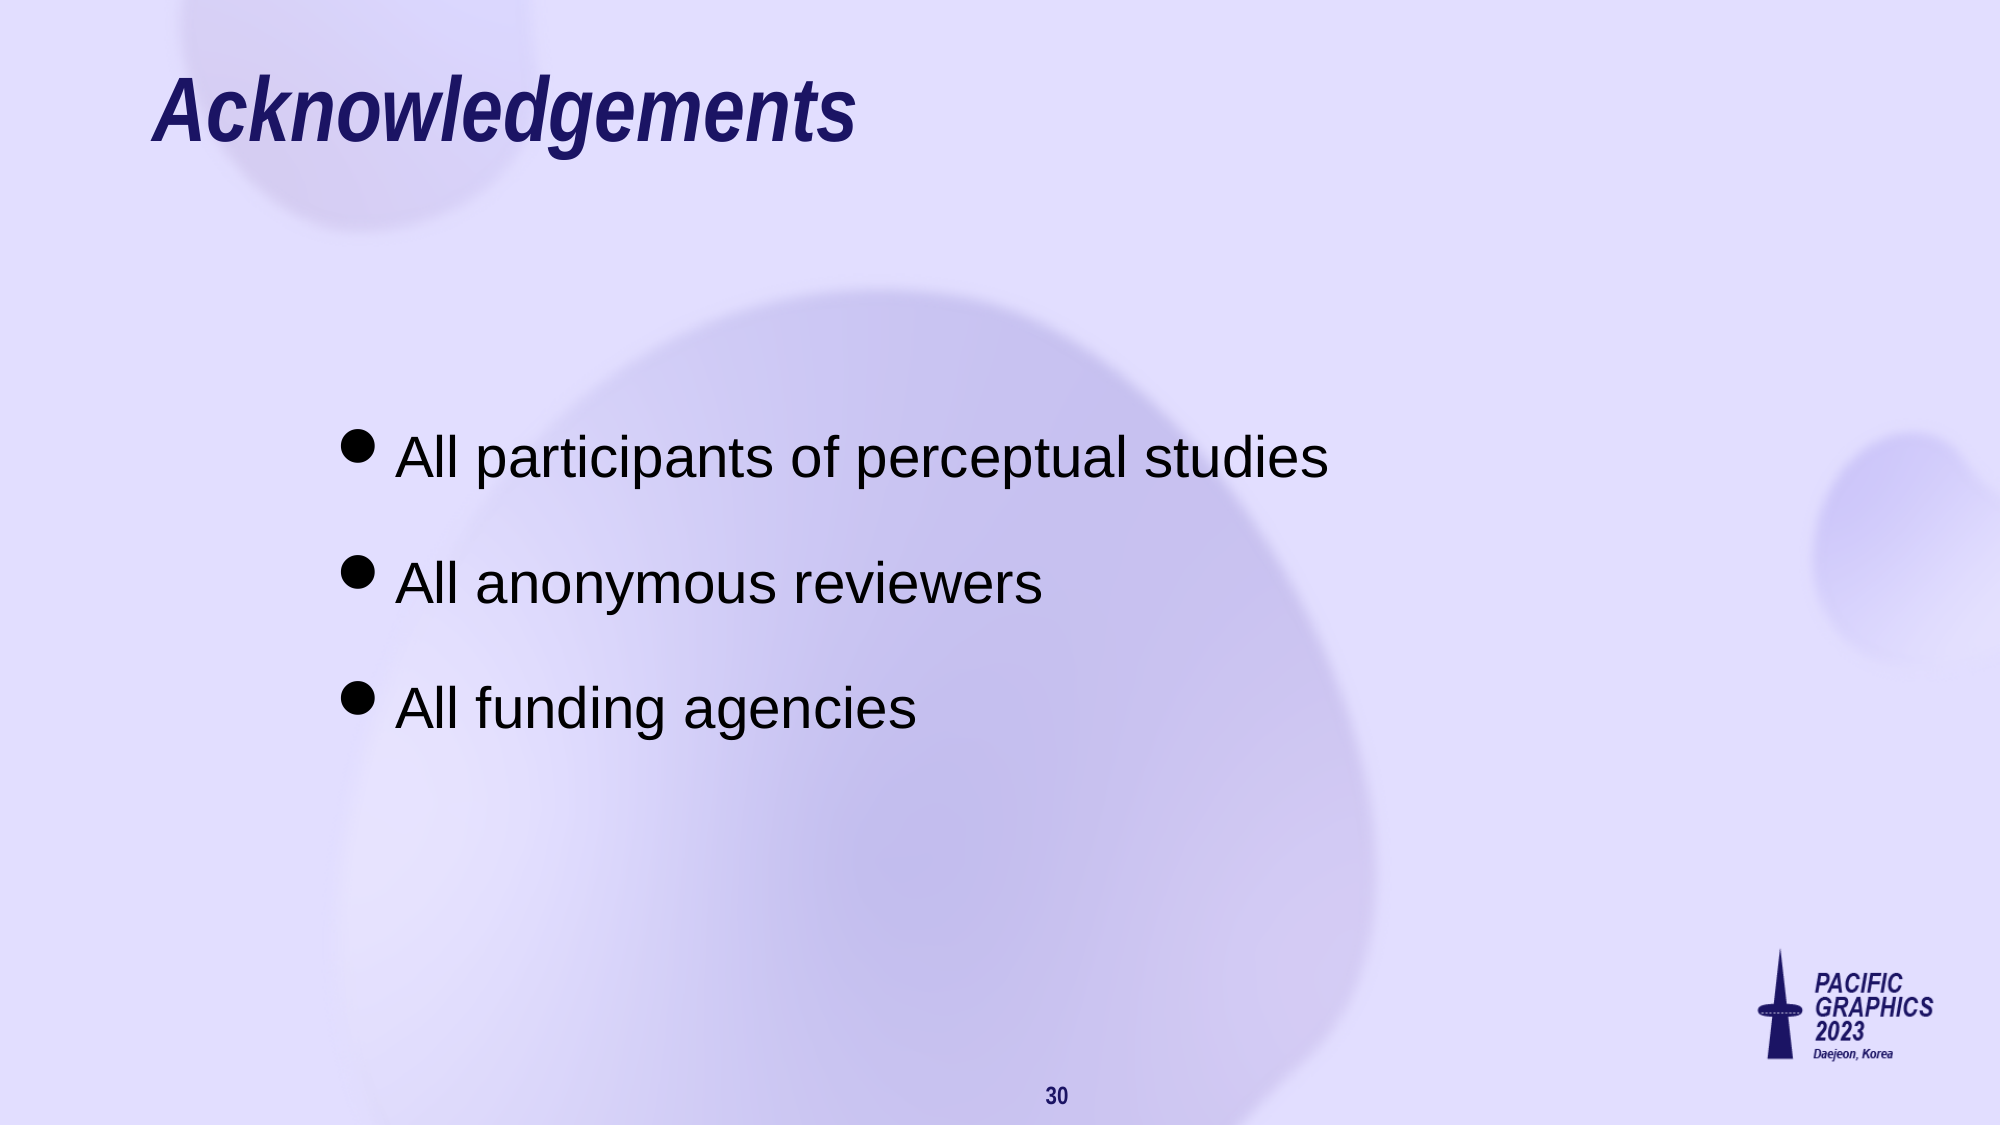

# Acknowledgements

All participants of perceptual studies
All anonymous reviewers
All funding agencies

30